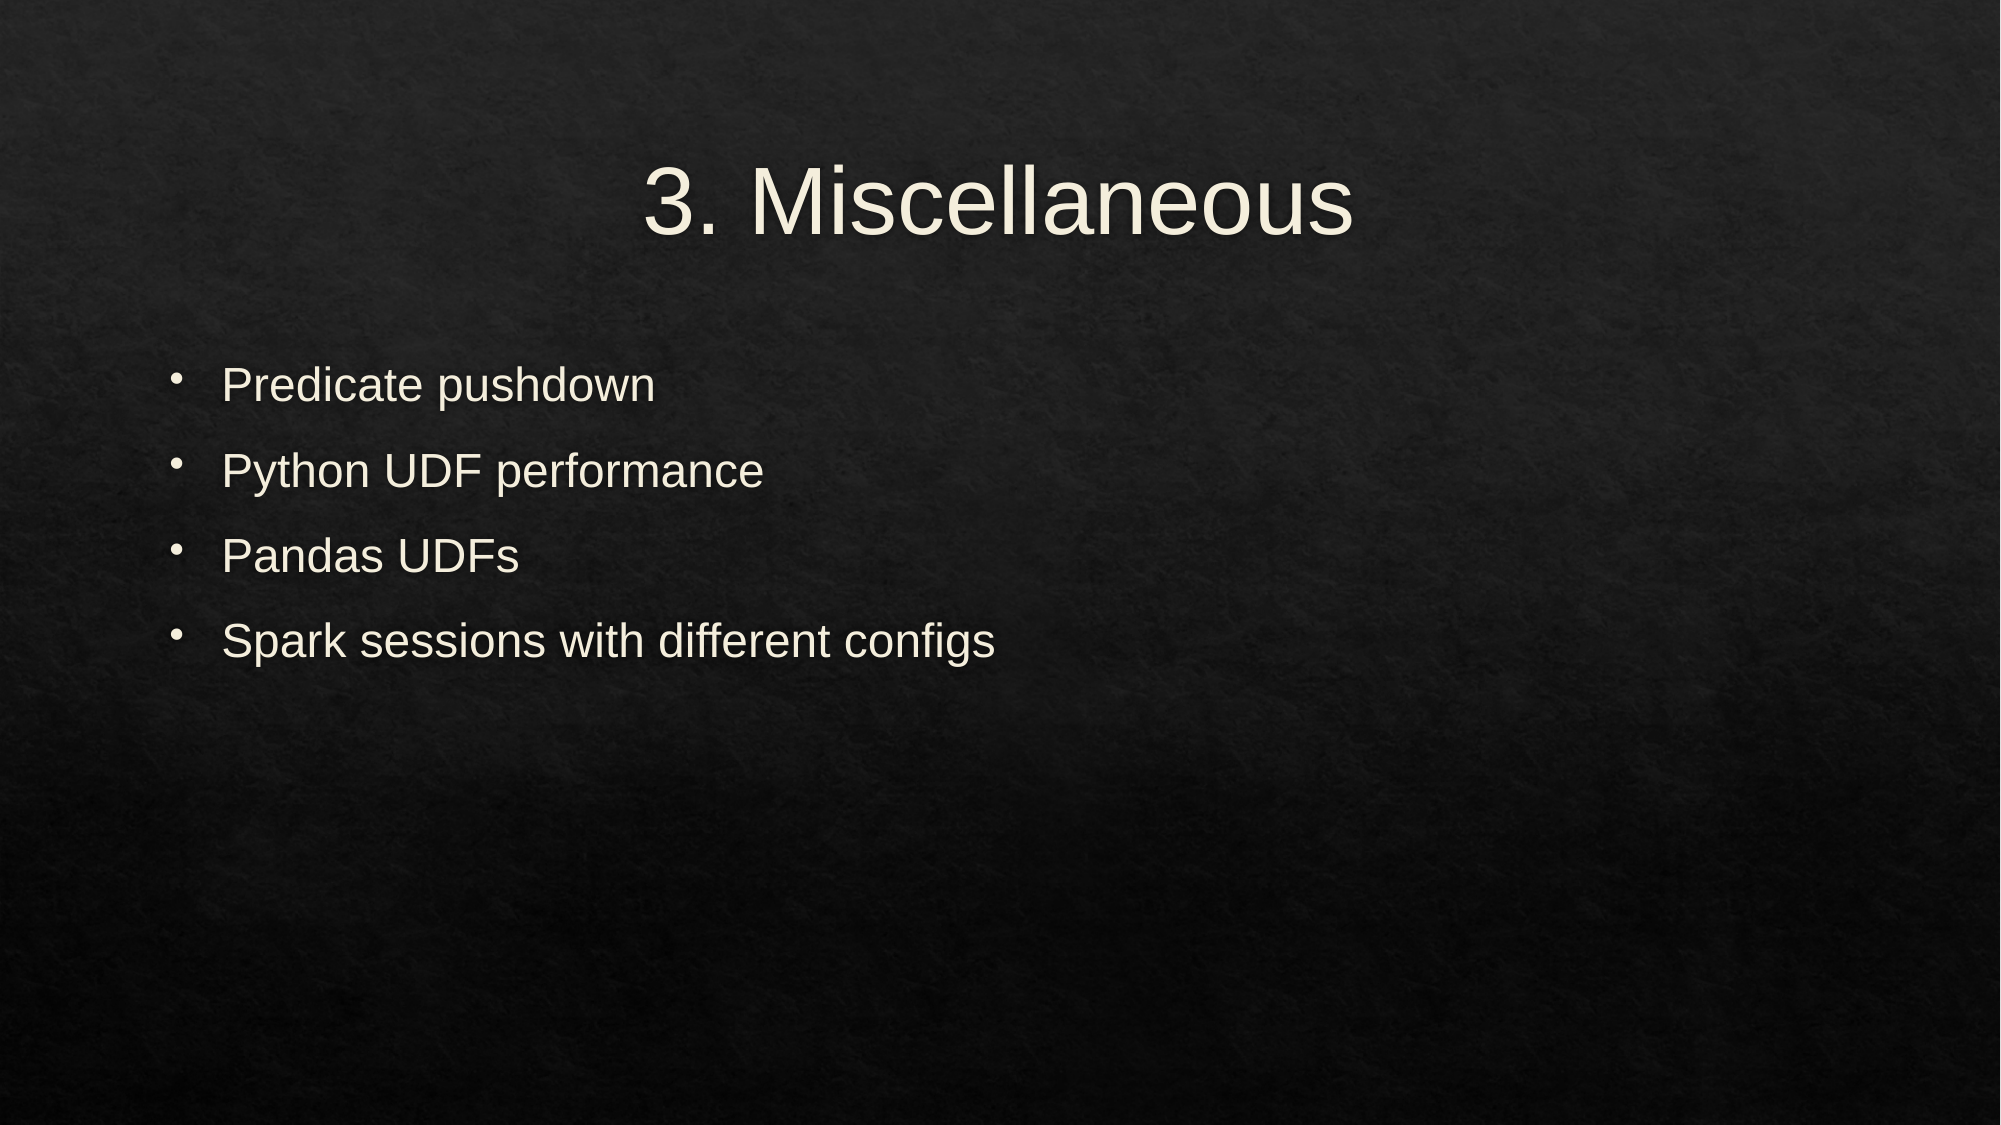

# 3. Miscellaneous
Predicate pushdown
Python UDF performance
Pandas UDFs
Spark sessions with different configs